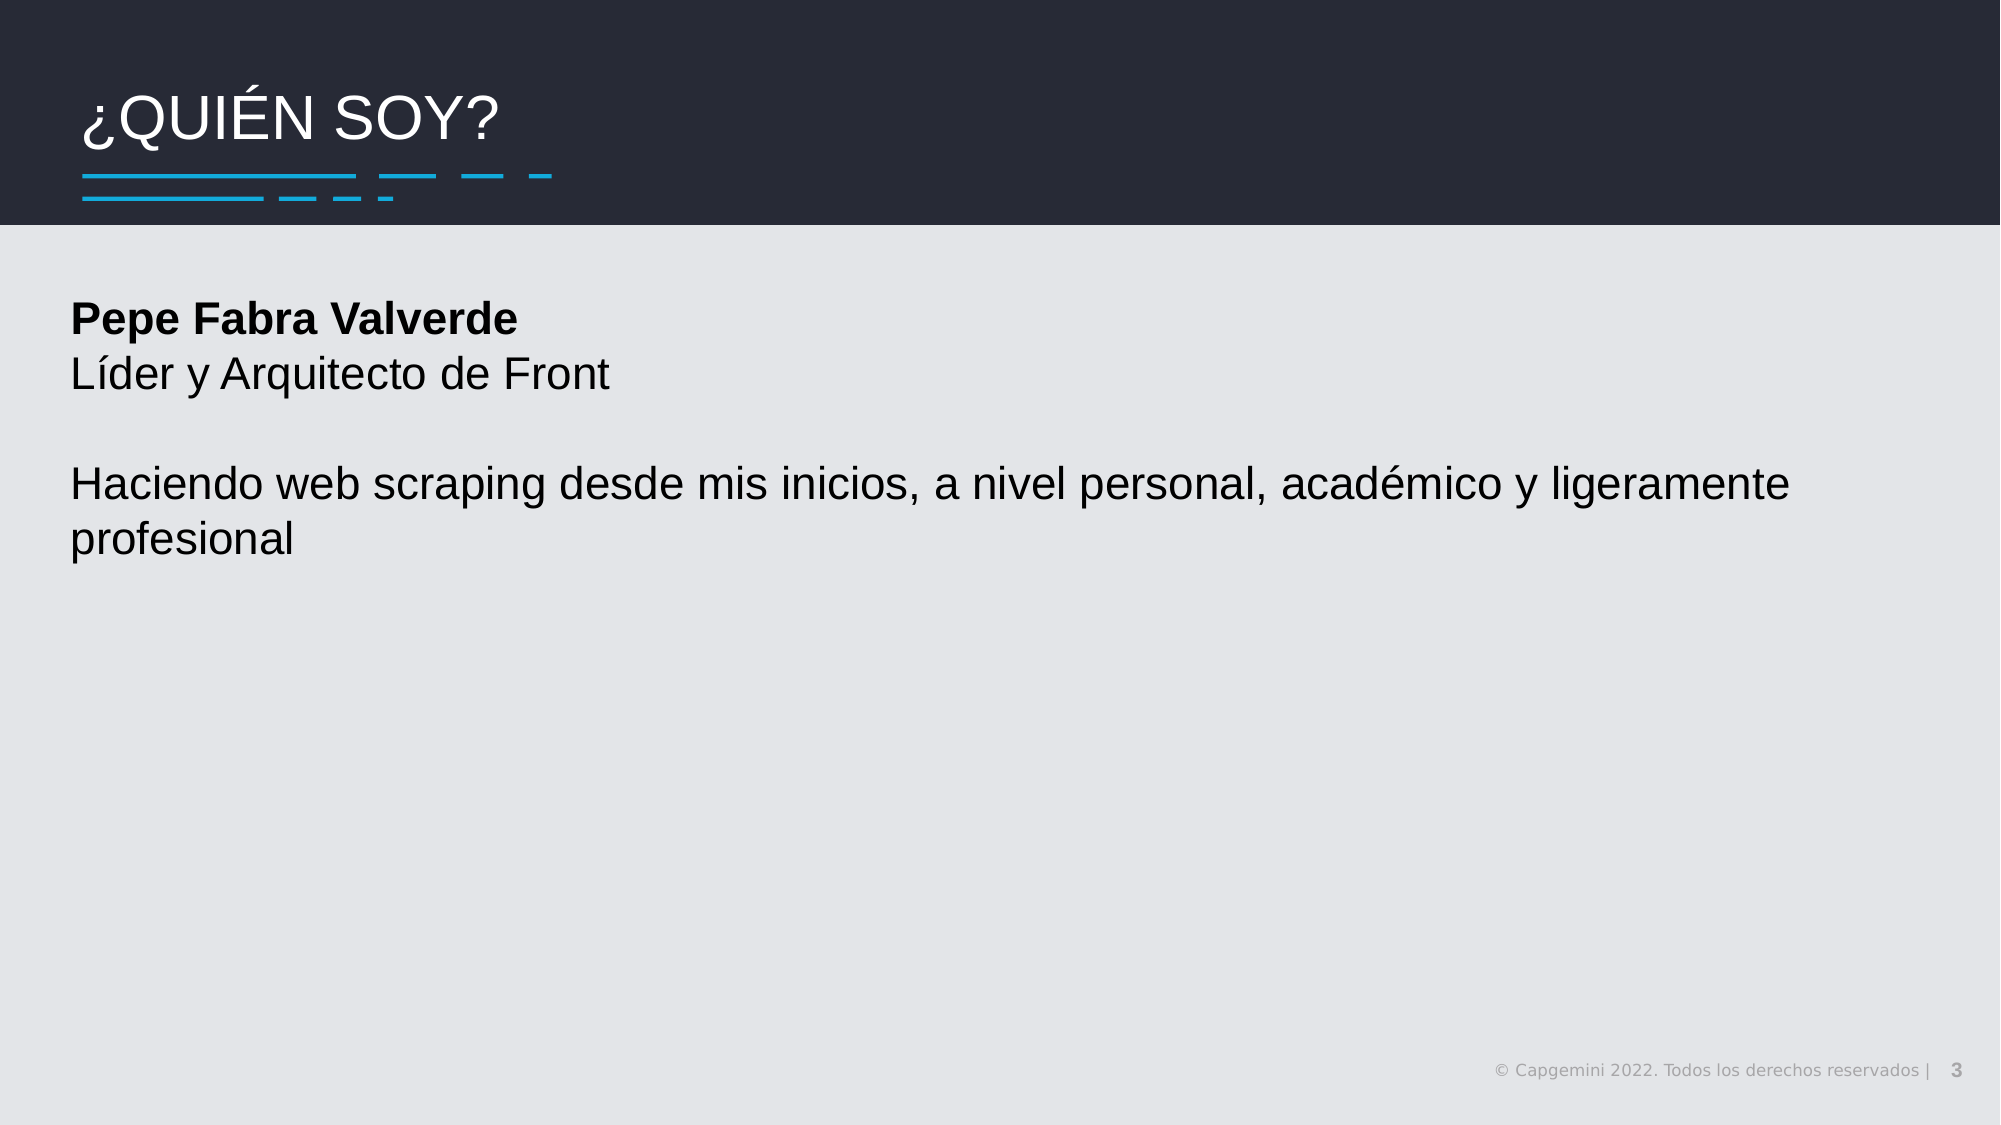

¿Quién soy?

Pepe Fabra Valverde
Líder y Arquitecto de Front

Haciendo web scraping desde mis inicios, a nivel personal, académico y ligeramente profesional

3
© Capgemini 2022. Todos los derechos reservados |